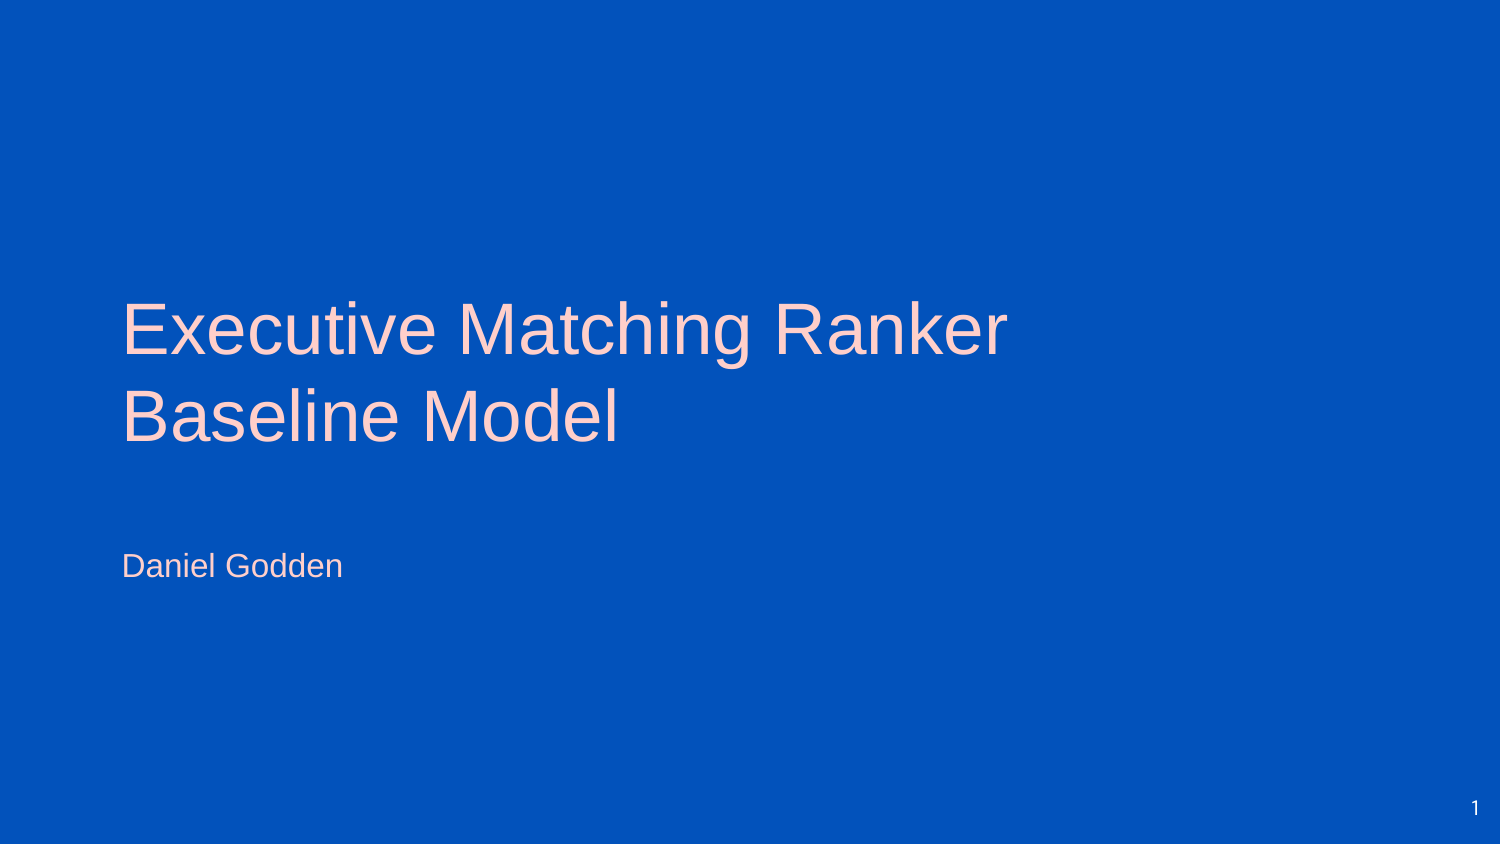

Executive Matching Ranker Baseline Model

Daniel Godden

July 2023